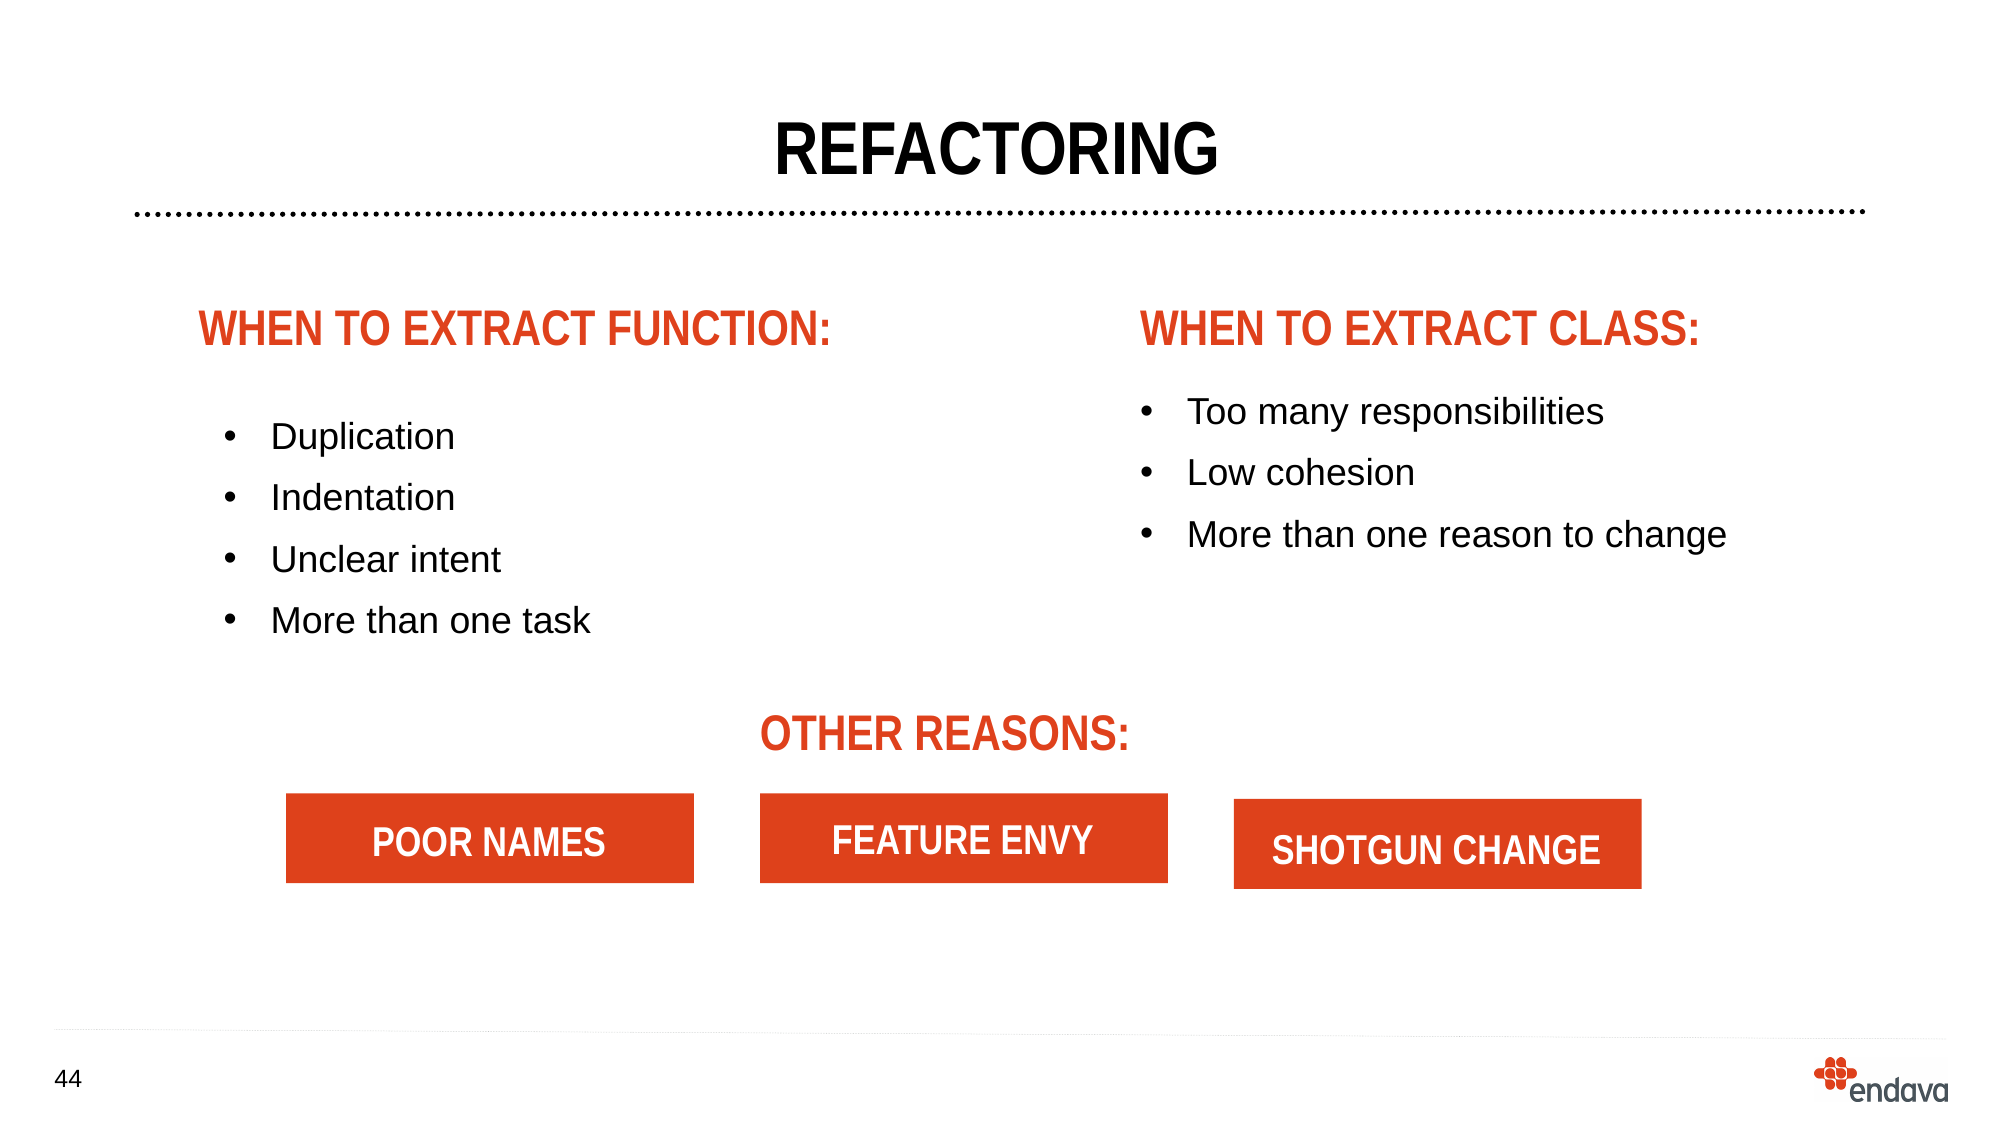

# REFACTORING
WHEN TO EXTRACT FUNCTION:
WHEN TO EXTRACT CLASS:
Too many responsibilities
Low cohesion
More than one reason to change
Duplication
Indentation
Unclear intent
More than one task
OTHER REASONS:

FEATURE ENVY
POOR NAMES

SHOTGUN CHANGE